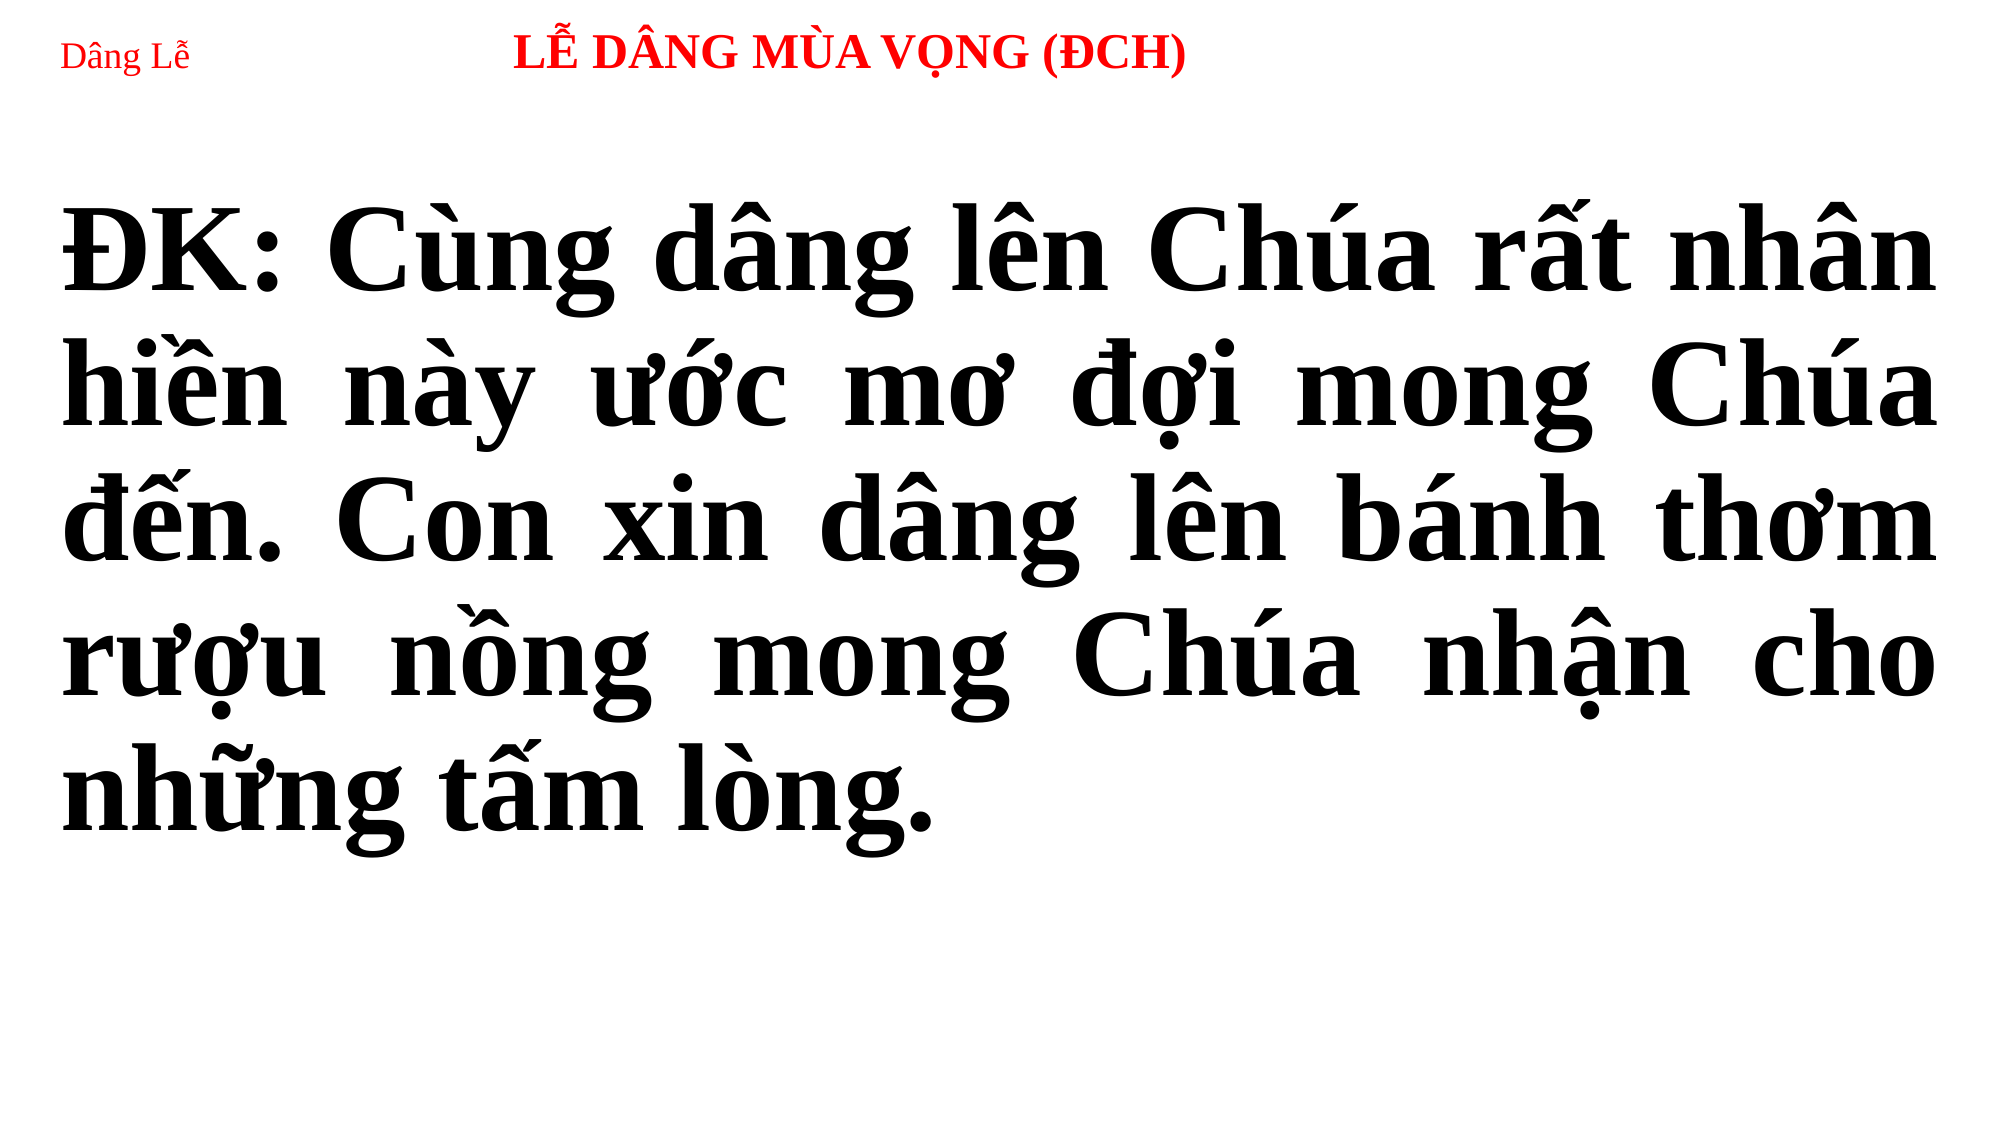

# Dâng Lễ                                  LỄ DÂNG MÙA VỌNG (ĐCH)
ĐK: Cùng dâng lên Chúa rất nhân hiền này ước mơ đợi mong Chúa đến. Con xin dâng lên bánh thơm rượu nồng mong Chúa nhận cho những tấm lòng.